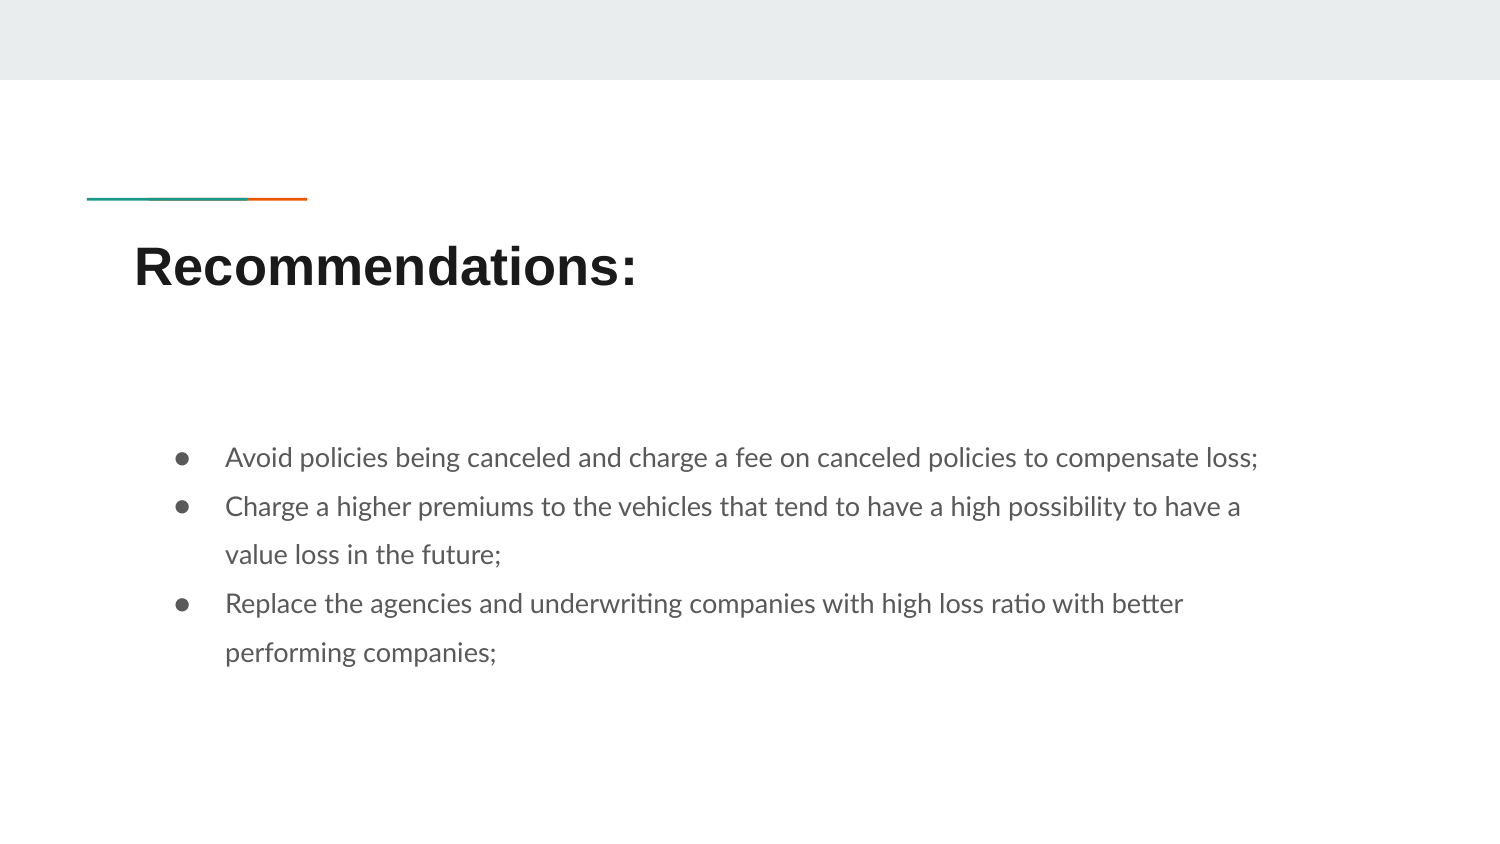

# Recommendations:
Avoid policies being canceled and charge a fee on canceled policies to compensate loss;
Charge a higher premiums to the vehicles that tend to have a high possibility to have a value loss in the future;
Replace the agencies and underwriting companies with high loss ratio with better performing companies;